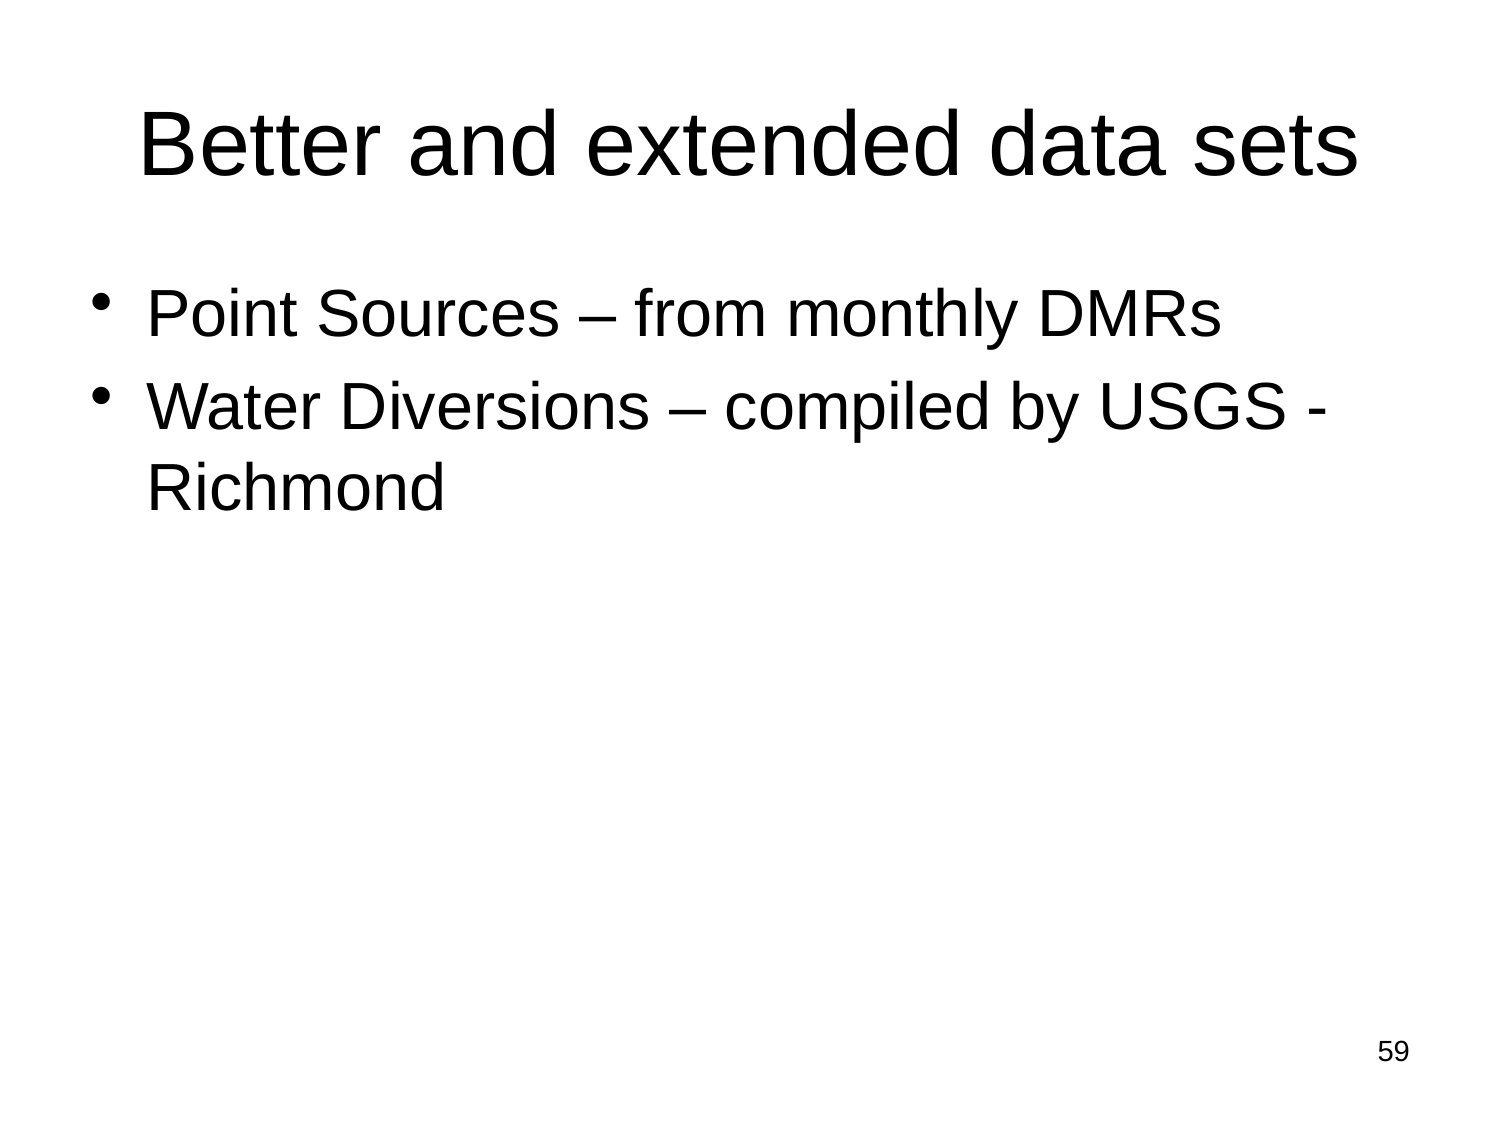

# Better and extended data sets
Point Sources – from monthly DMRs
Water Diversions – compiled by USGS - Richmond
59